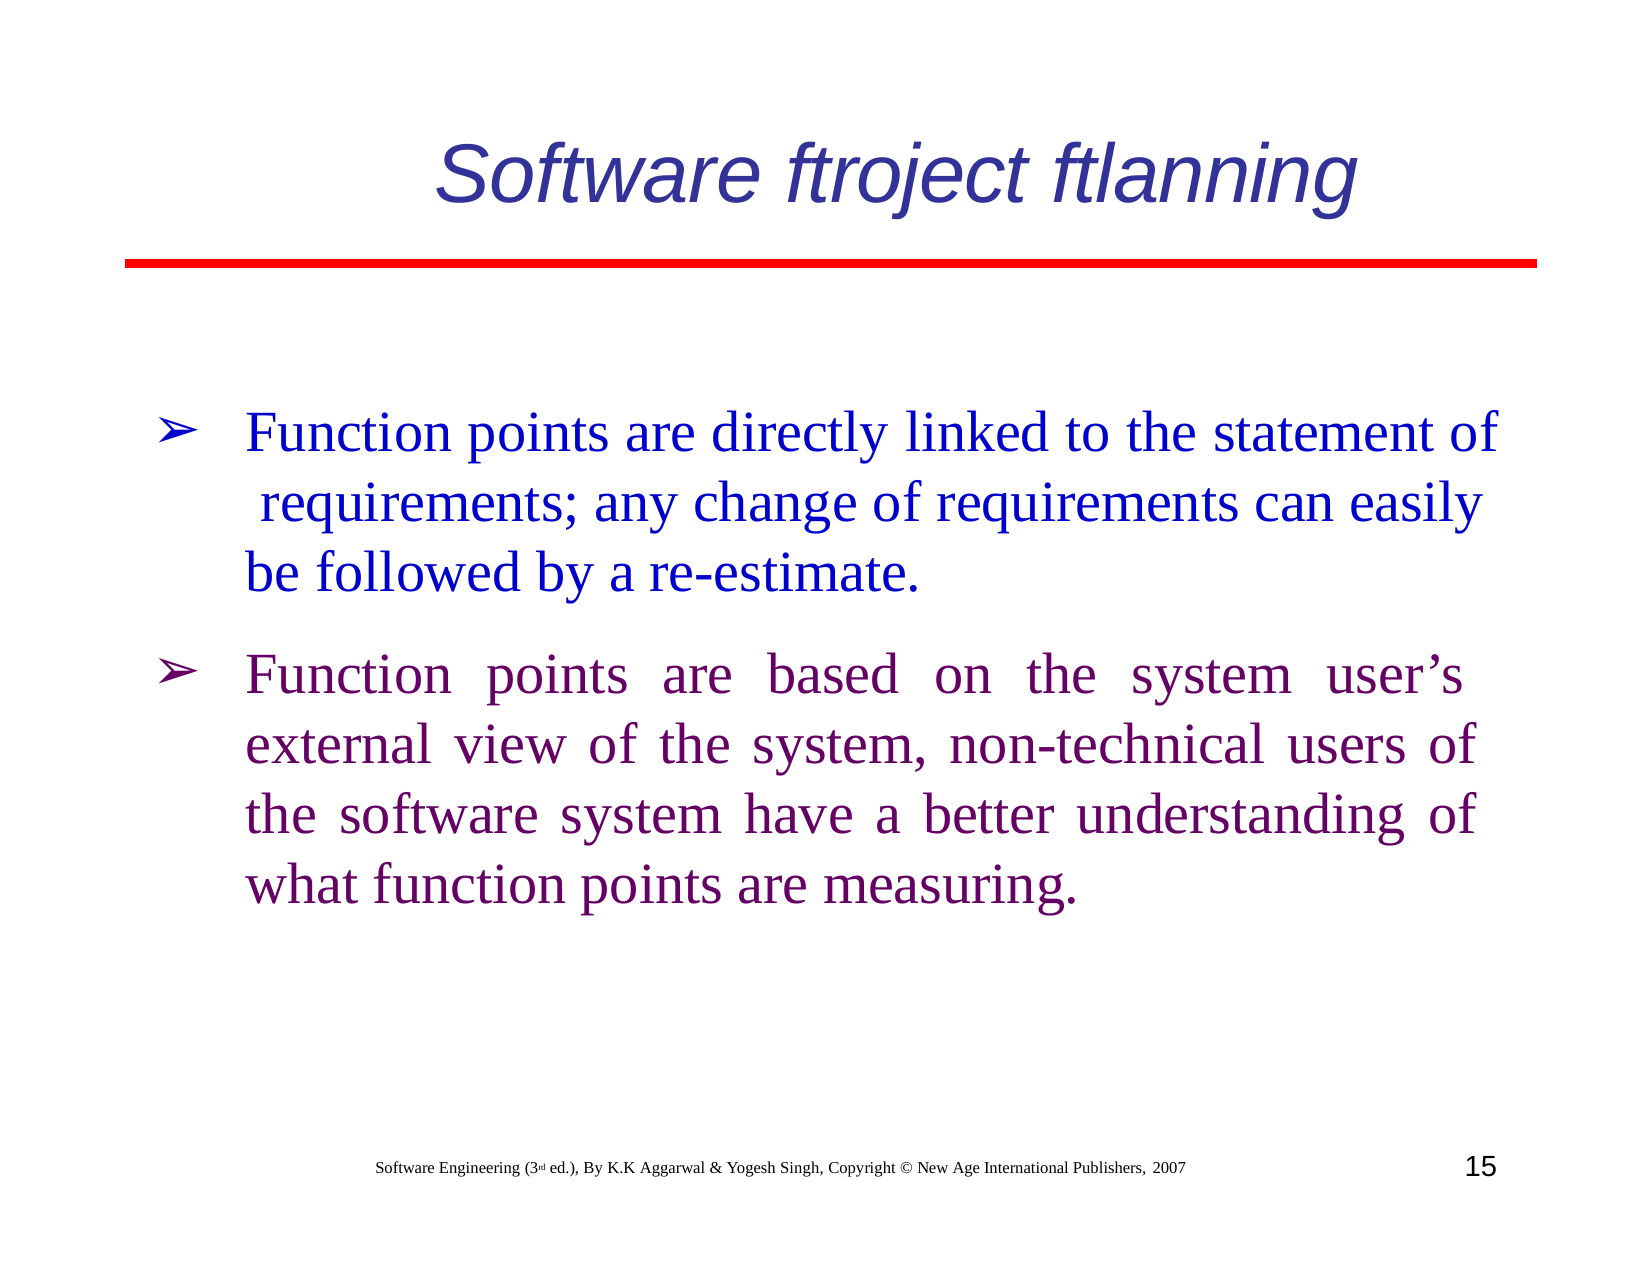

# Software ftroject ftlanning

Function points are directly linked to the statement of  requirements; any change of requirements can easily  be followed by a re-estimate.
Function points are based on the system user’s  external view of the system, non-technical users of  the software system have a better understanding of  what function points are measuring.
15
Software Engineering (3rd  ed.), By K.K Aggarwal & Yogesh Singh, Copyright © New Age International Publishers, 2007